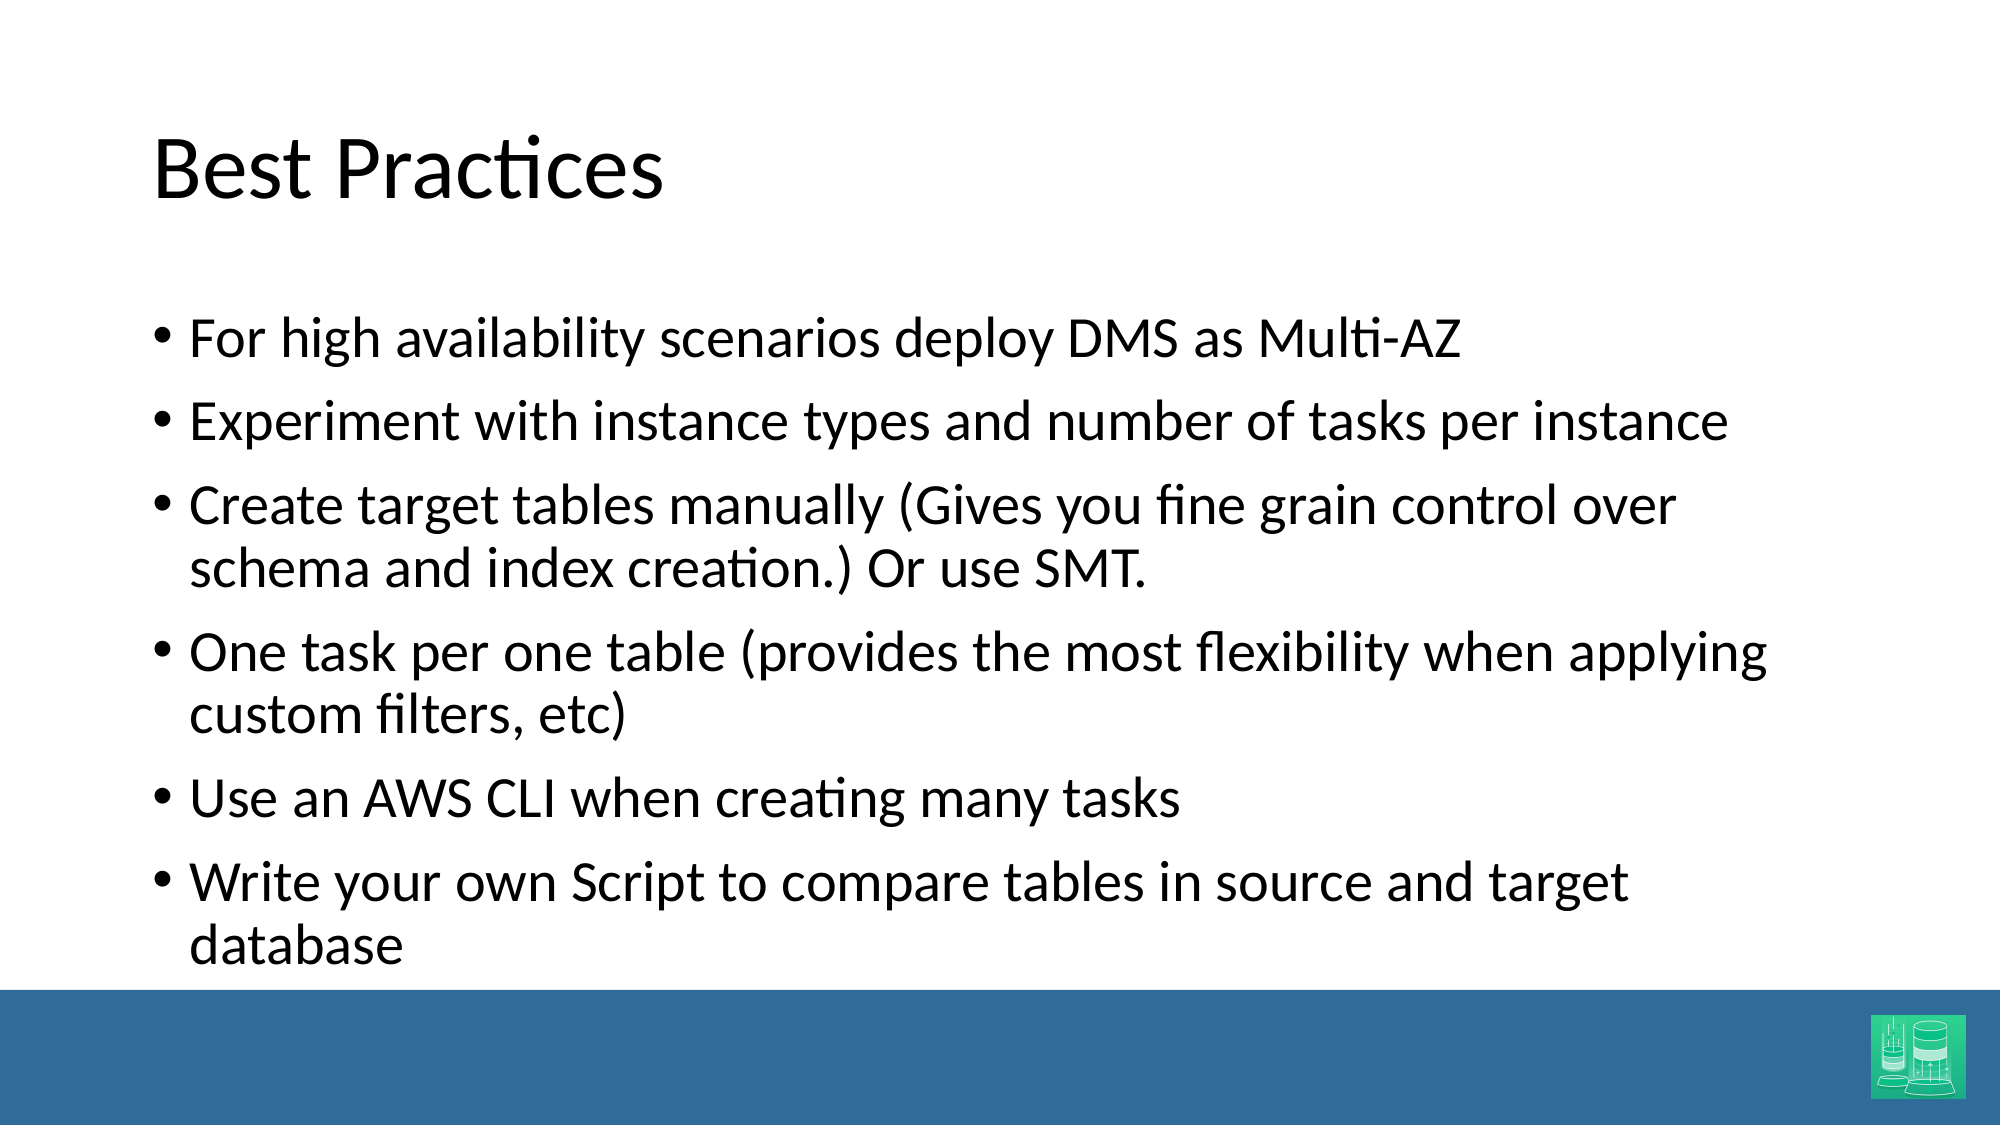

# Best Practices
For high availability scenarios deploy DMS as Multi-AZ
Experiment with instance types and number of tasks per instance
Create target tables manually (Gives you fine grain control over schema and index creation.) Or use SMT.
One task per one table (provides the most flexibility when applying custom filters, etc)
Use an AWS CLI when creating many tasks
Write your own Script to compare tables in source and target database